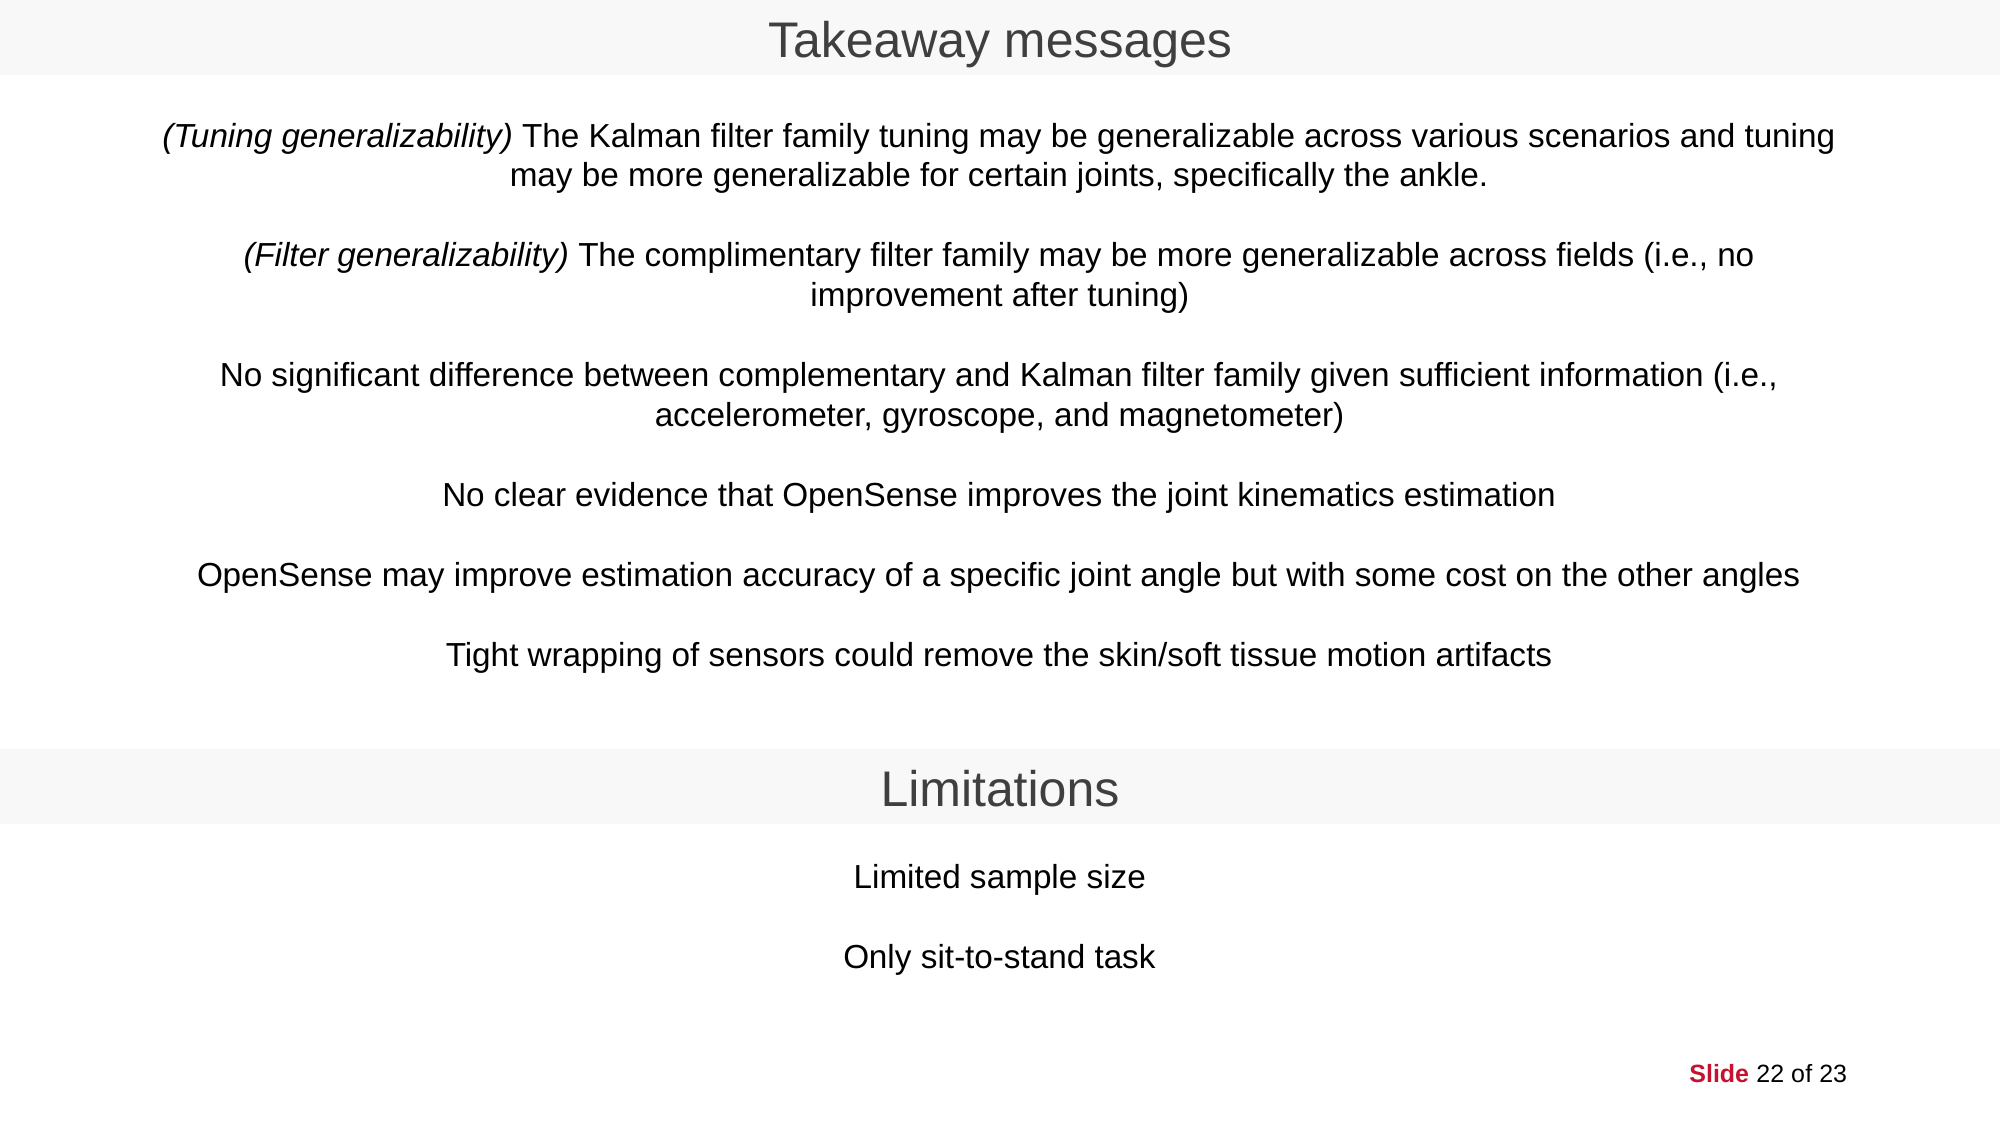

Takeaway messages
(Tuning generalizability) The Kalman filter family tuning may be generalizable across various scenarios and tuning may be more generalizable for certain joints, specifically the ankle.

(Filter generalizability) The complimentary filter family may be more generalizable across fields (i.e., no improvement after tuning)

No significant difference between complementary and Kalman filter family given sufficient information (i.e., accelerometer, gyroscope, and magnetometer)

No clear evidence that OpenSense improves the joint kinematics estimation

OpenSense may improve estimation accuracy of a specific joint angle but with some cost on the other angles

Tight wrapping of sensors could remove the skin/soft tissue motion artifacts

Limitations
Limited sample size

Only sit-to-stand task
Slide 22 of 23